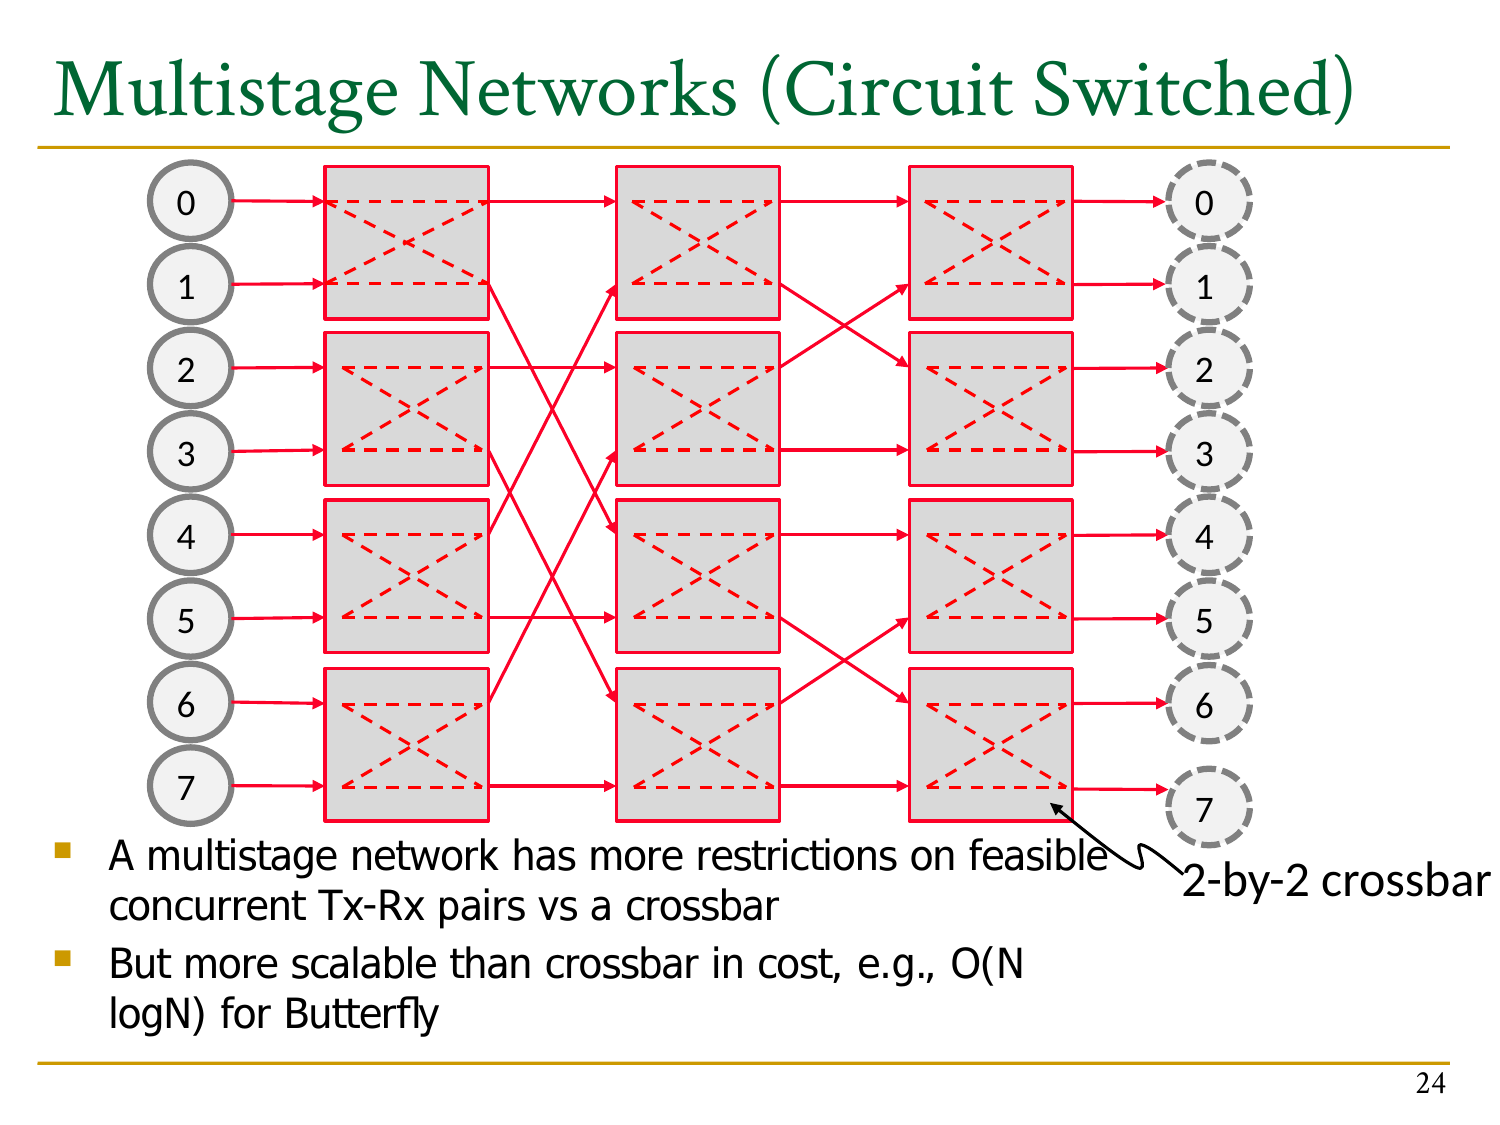

# Multistage Networks (Circuit Switched)
0
0

A multistage network has more restrictions on feasible concurrent Tx-Rx pairs vs a crossbar
But more scalable than crossbar in cost, e.g., O(N logN) for Butterfly

1
1

2
2

3
3

4
4

5
5

6
6

7

7

2-by-2 crossbar
24